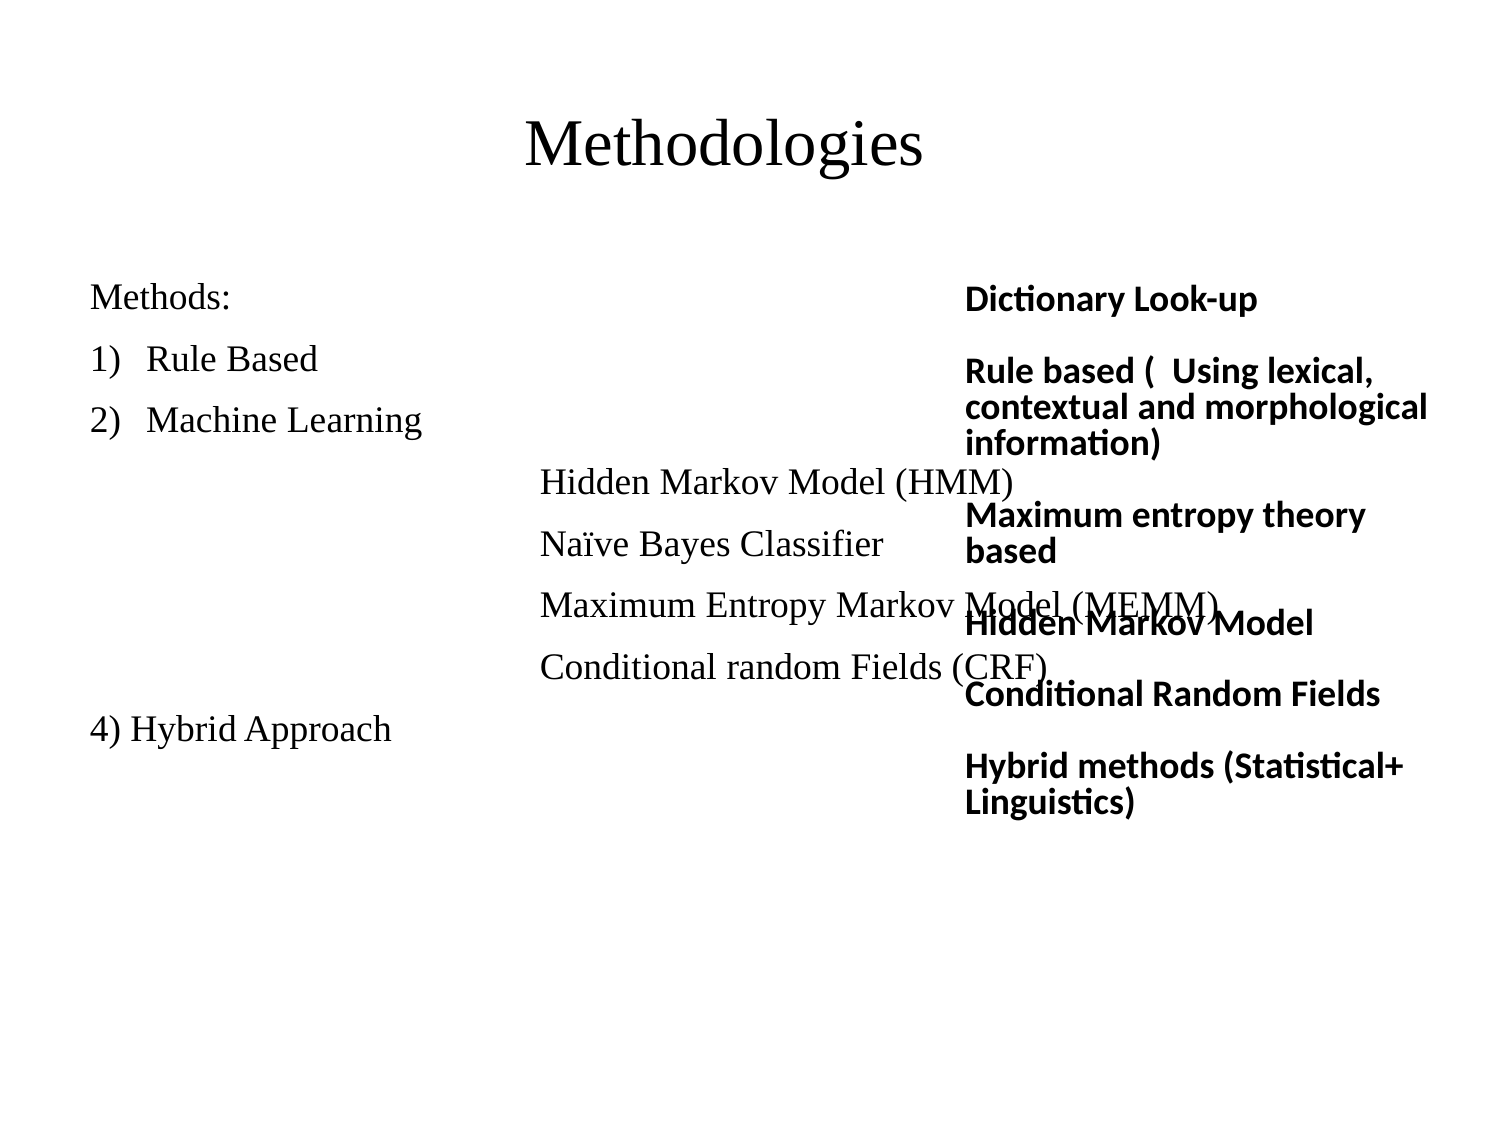

Methodologies
Methods:
Rule Based
Machine Learning
			Hidden Markov Model (HMM)
			Naïve Bayes Classifier
			Maximum Entropy Markov Model (MEMM)
			Conditional random Fields (CRF)
4) Hybrid Approach

Dictionary Look-up

Rule based (  Using lexical, contextual and morphological information)

Maximum entropy theory based

Hidden Markov Model

Conditional Random Fields

Hybrid methods (Statistical+ Linguistics)